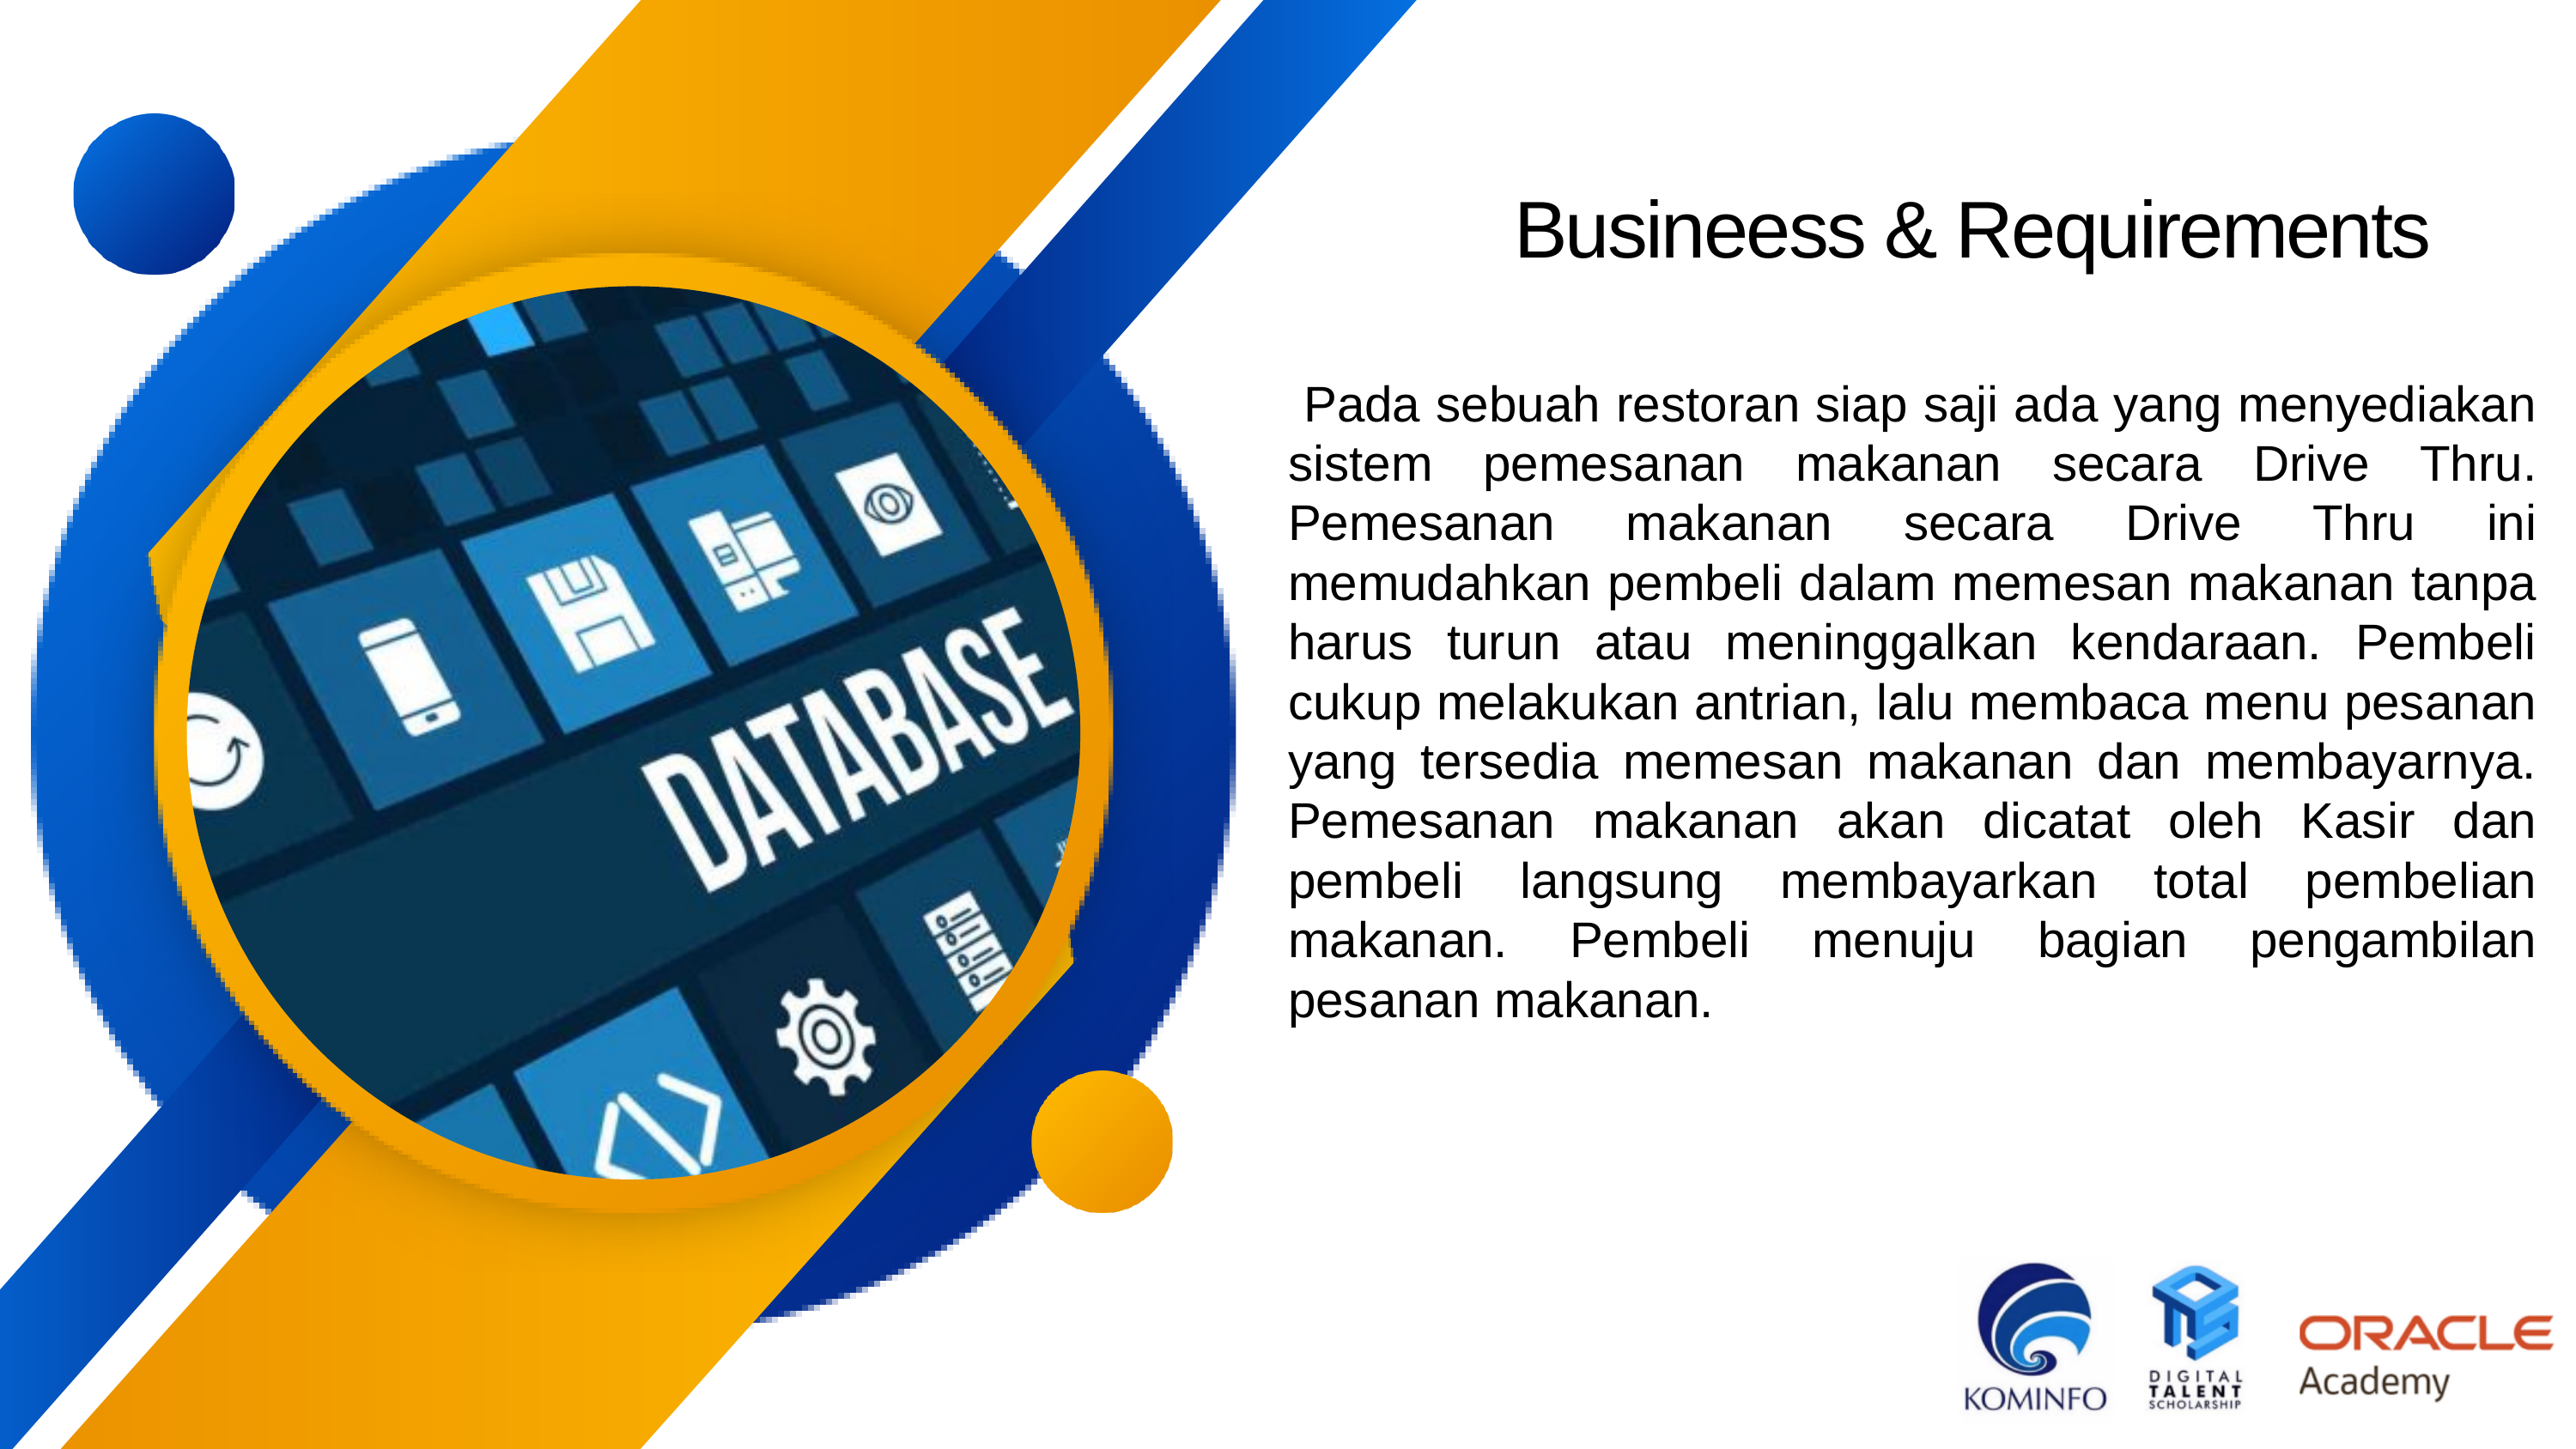

Busineess & Requirements

 Pada sebuah restoran siap saji ada yang menyediakan sistem pemesanan makanan secara Drive Thru. Pemesanan makanan secara Drive Thru ini memudahkan pembeli dalam memesan makanan tanpa harus turun atau meninggalkan kendaraan. Pembeli cukup melakukan antrian, lalu membaca menu pesanan yang tersedia memesan makanan dan membayarnya. Pemesanan makanan akan dicatat oleh Kasir dan pembeli langsung membayarkan total pembelian makanan. Pembeli menuju bagian pengambilan pesanan makanan.